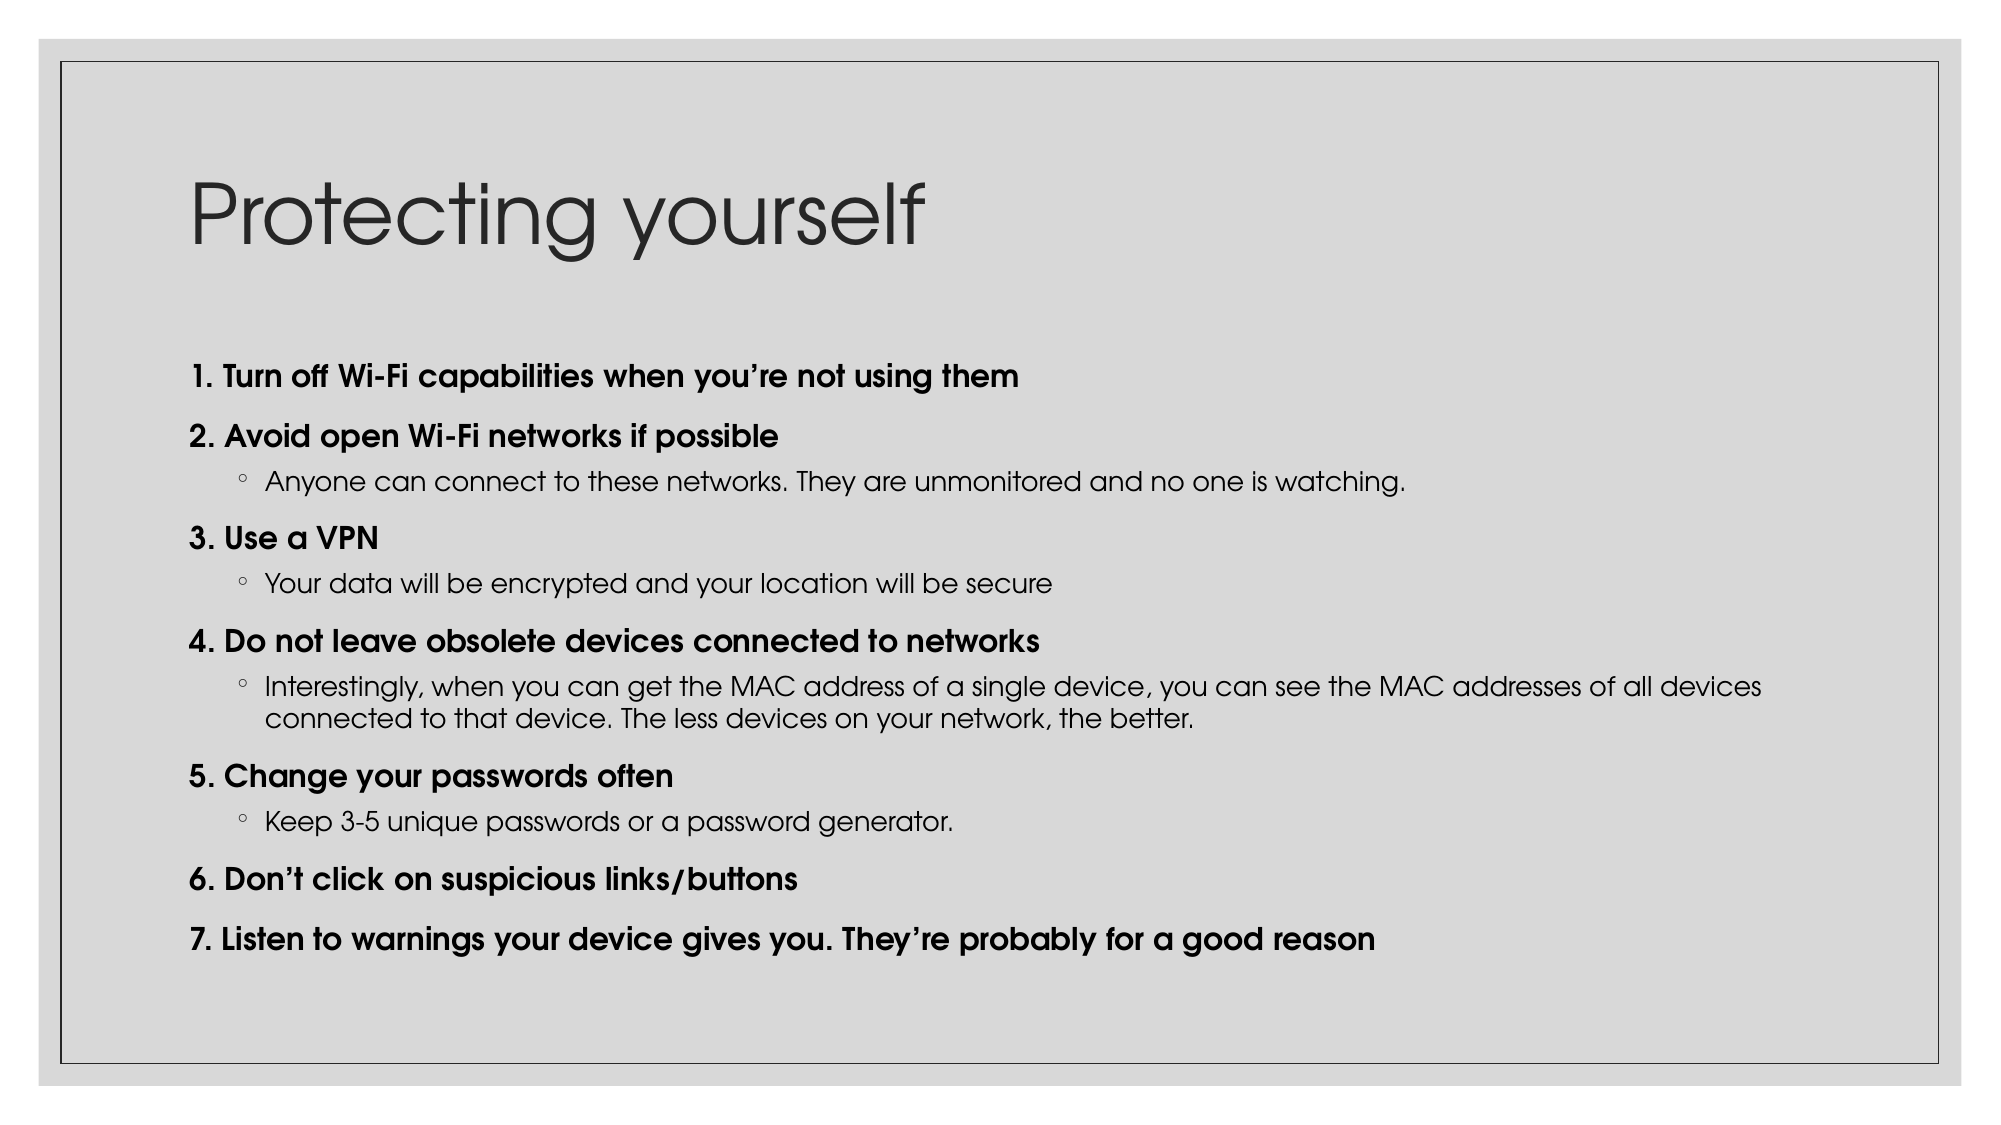

# Protecting yourself
1. Turn off Wi-Fi capabilities when you’re not using them
2. Avoid open Wi-Fi networks if possible
Anyone can connect to these networks. They are unmonitored and no one is watching.
3. Use a VPN
Your data will be encrypted and your location will be secure
4. Do not leave obsolete devices connected to networks
Interestingly, when you can get the MAC address of a single device, you can see the MAC addresses of all devices connected to that device. The less devices on your network, the better.
5. Change your passwords often
Keep 3-5 unique passwords or a password generator.
6. Don’t click on suspicious links/buttons
7. Listen to warnings your device gives you. They’re probably for a good reason